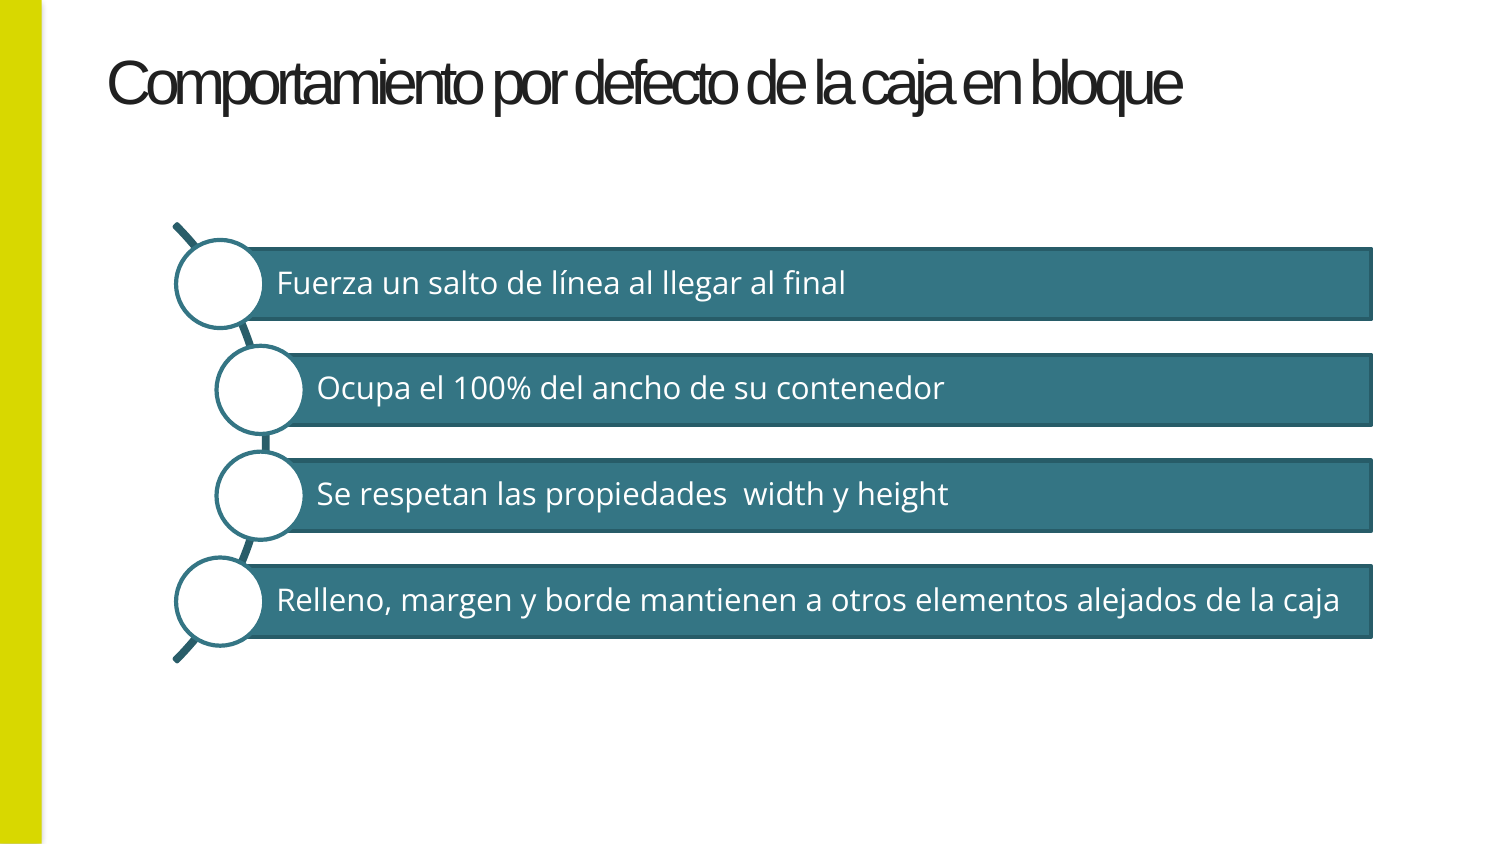

# Comportamiento por defecto de la caja en bloque
Fuerza un salto de línea al llegar al final
Ocupa el 100% del ancho de su contenedor
Se respetan las propiedades  width y height
Relleno, margen y borde mantienen a otros elementos alejados de la caja